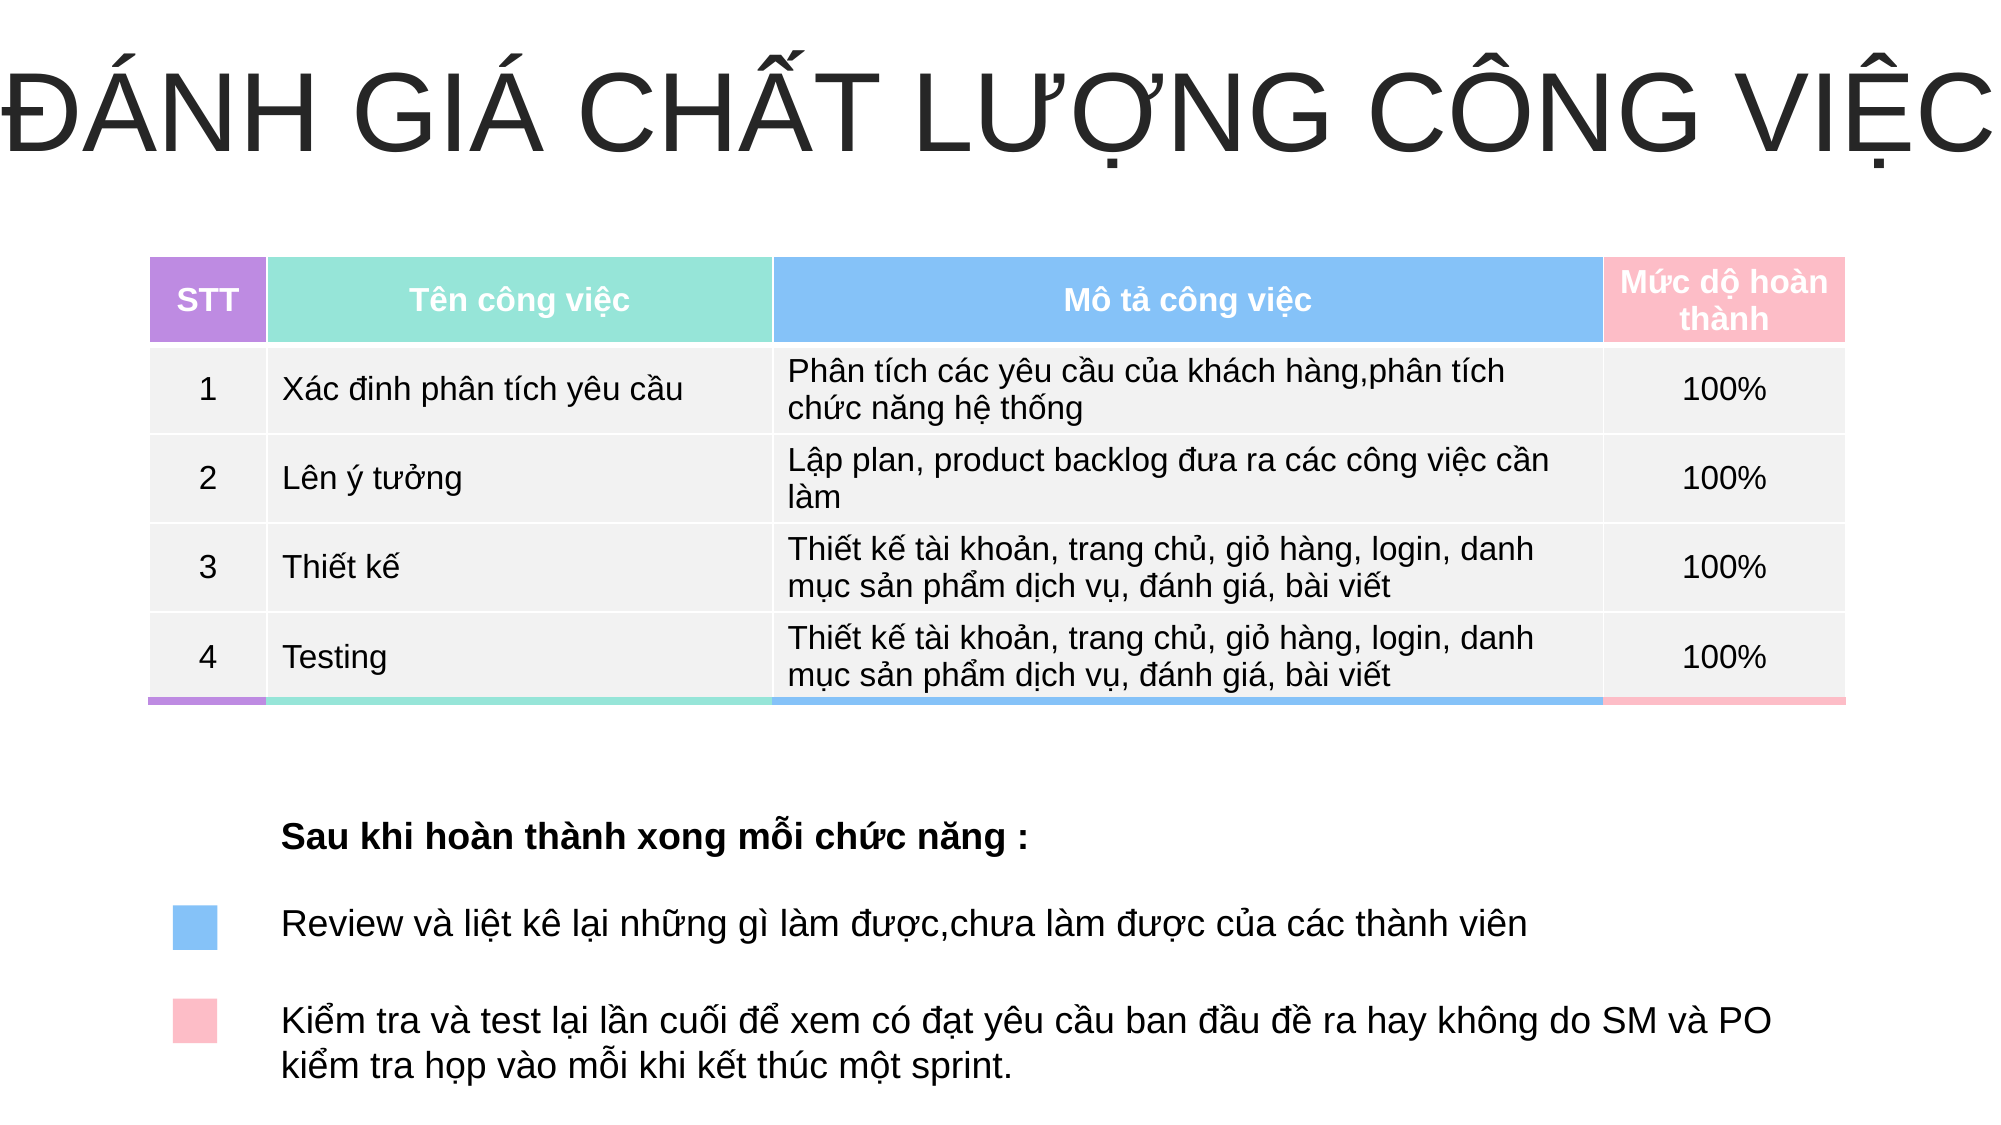

ĐÁNH GIÁ CHẤT LƯỢNG CÔNG VIỆC
| STT | Tên công việc | Mô tả công việc | Mức dộ hoàn thành |
| --- | --- | --- | --- |
| 1 | Xác đinh phân tích yêu cầu | Phân tích các yêu cầu của khách hàng,phân tích chức năng hệ thống | 100% |
| 2 | Lên ý tưởng | Lập plan, product backlog đưa ra các công việc cần làm | 100% |
| 3 | Thiết kế | Thiết kế tài khoản, trang chủ, giỏ hàng, login, danh mục sản phẩm dịch vụ, đánh giá, bài viết | 100% |
| 4 | Testing | Thiết kế tài khoản, trang chủ, giỏ hàng, login, danh mục sản phẩm dịch vụ, đánh giá, bài viết | 100% |
Sau khi hoàn thành xong mỗi chức năng :
Review và liệt kê lại những gì làm được,chưa làm được của các thành viên

Kiểm tra và test lại lần cuối để xem có đạt yêu cầu ban đầu đề ra hay không do SM và PO kiểm tra họp vào mỗi khi kết thúc một sprint.